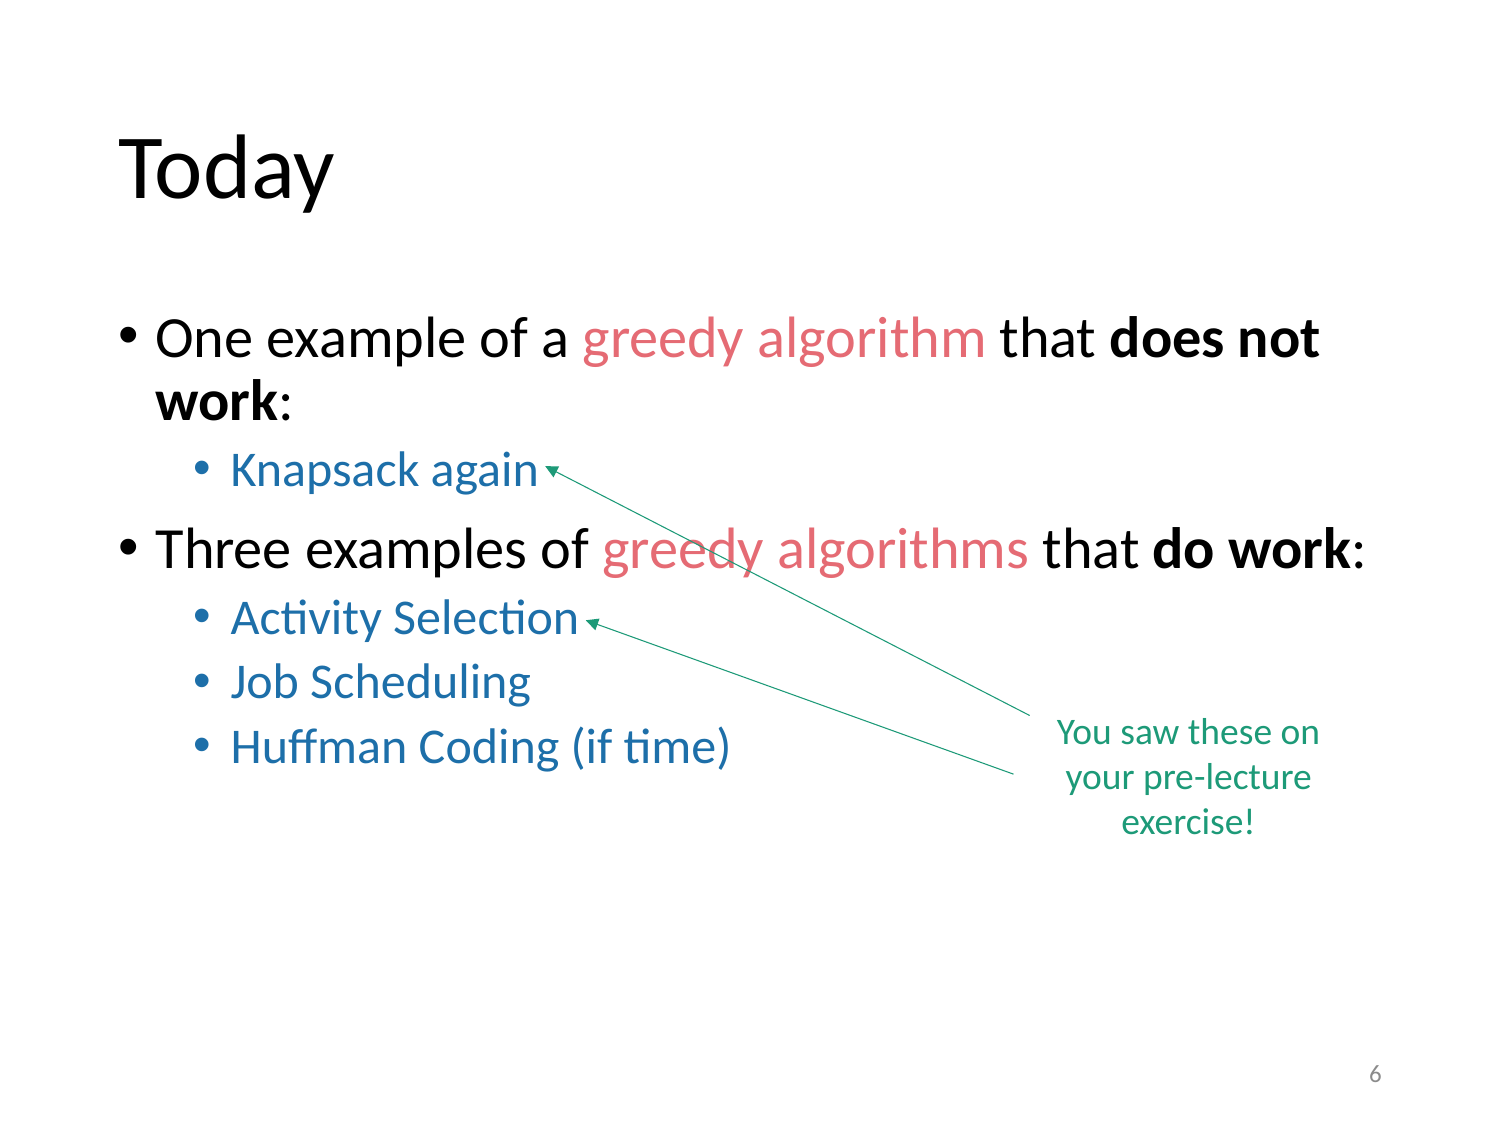

# Today
One example of a greedy algorithm that does not work:
Knapsack again
Three examples of greedy algorithms that do work:
Activity Selection
Job Scheduling
Huffman Coding (if time)
You saw these on your pre-lecture exercise!
6